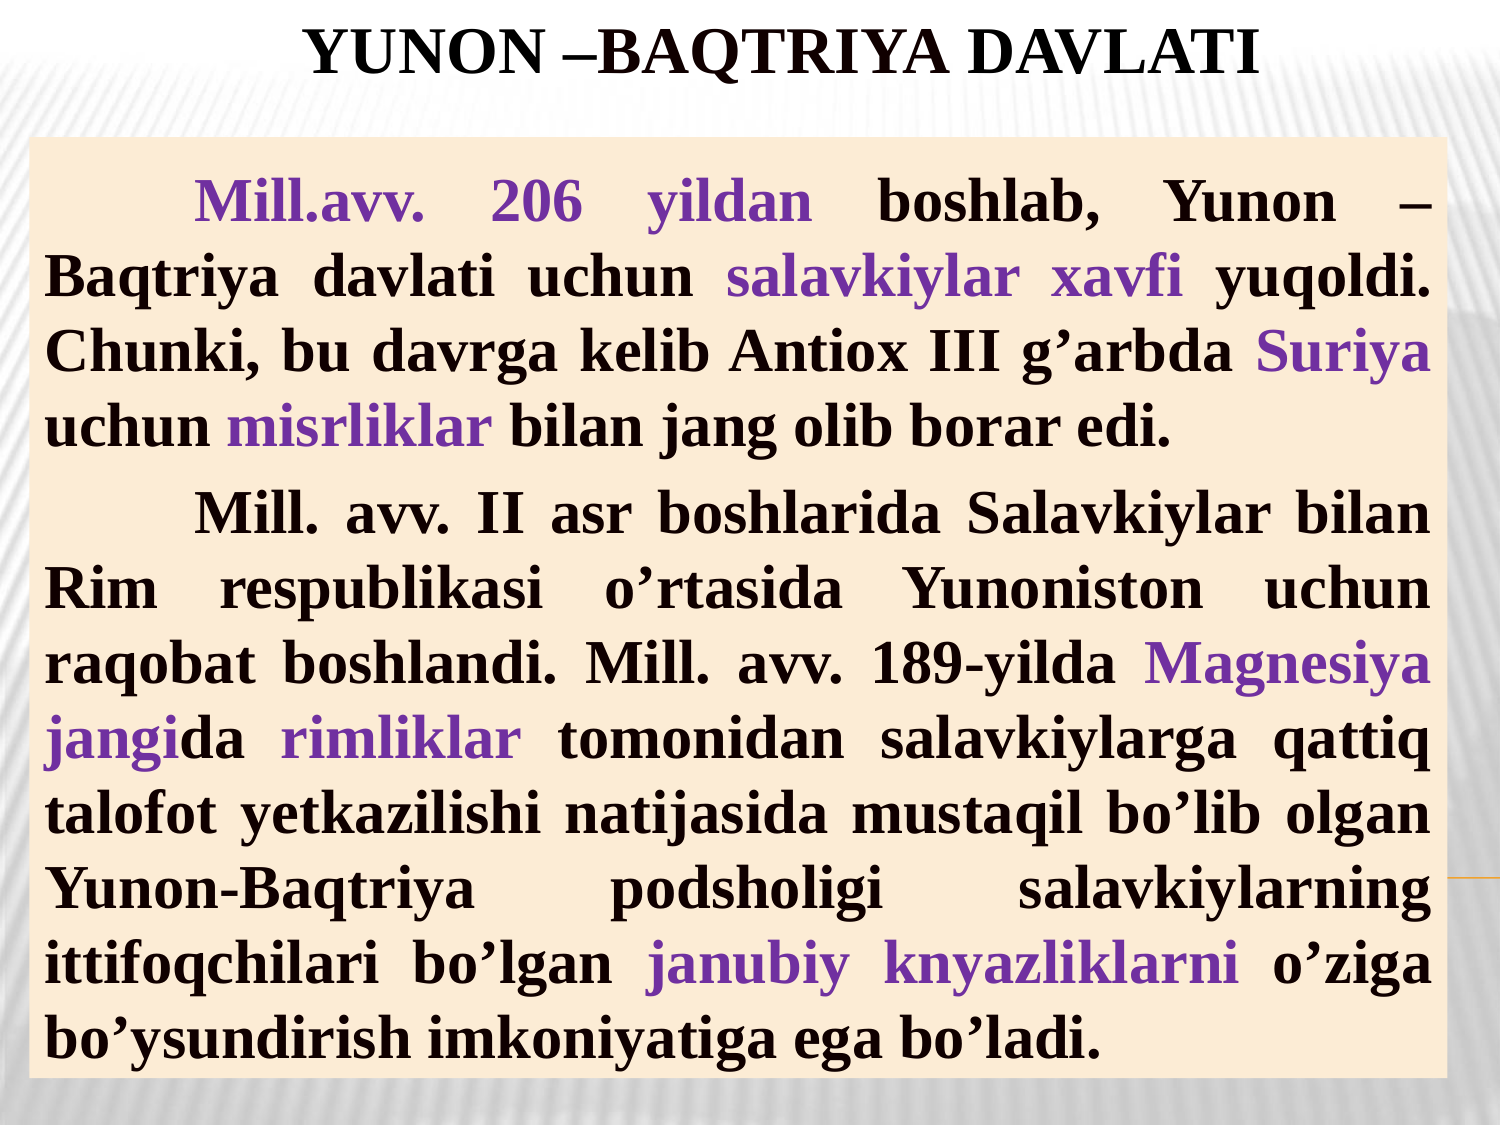

# Yunon –Baqtriya davlati
	Mill.avv. 206 yildan boshlab, Yunon – Baqtriya davlati uchun salavkiylar xavfi yuqoldi. Chunki, bu davrga kelib Antiox III g’arbda Suriya uchun misrliklar bilan jang olib borar edi.
	Mill. avv. II asr boshlarida Salavkiylar bilan Rim respublikasi o’rtasida Yunoniston uchun raqobat boshlandi. Mill. avv. 189-yilda Magnesiya jangida rimliklar tomonidan salavkiylarga qattiq talofot yetkazilishi natijasida mustaqil bo’lib olgan Yunon-Baqtriya podsholigi salavkiylarning ittifoqchilari bo’lgan janubiy knyazliklarni o’ziga bo’ysundirish imkoniyatiga ega bo’ladi.